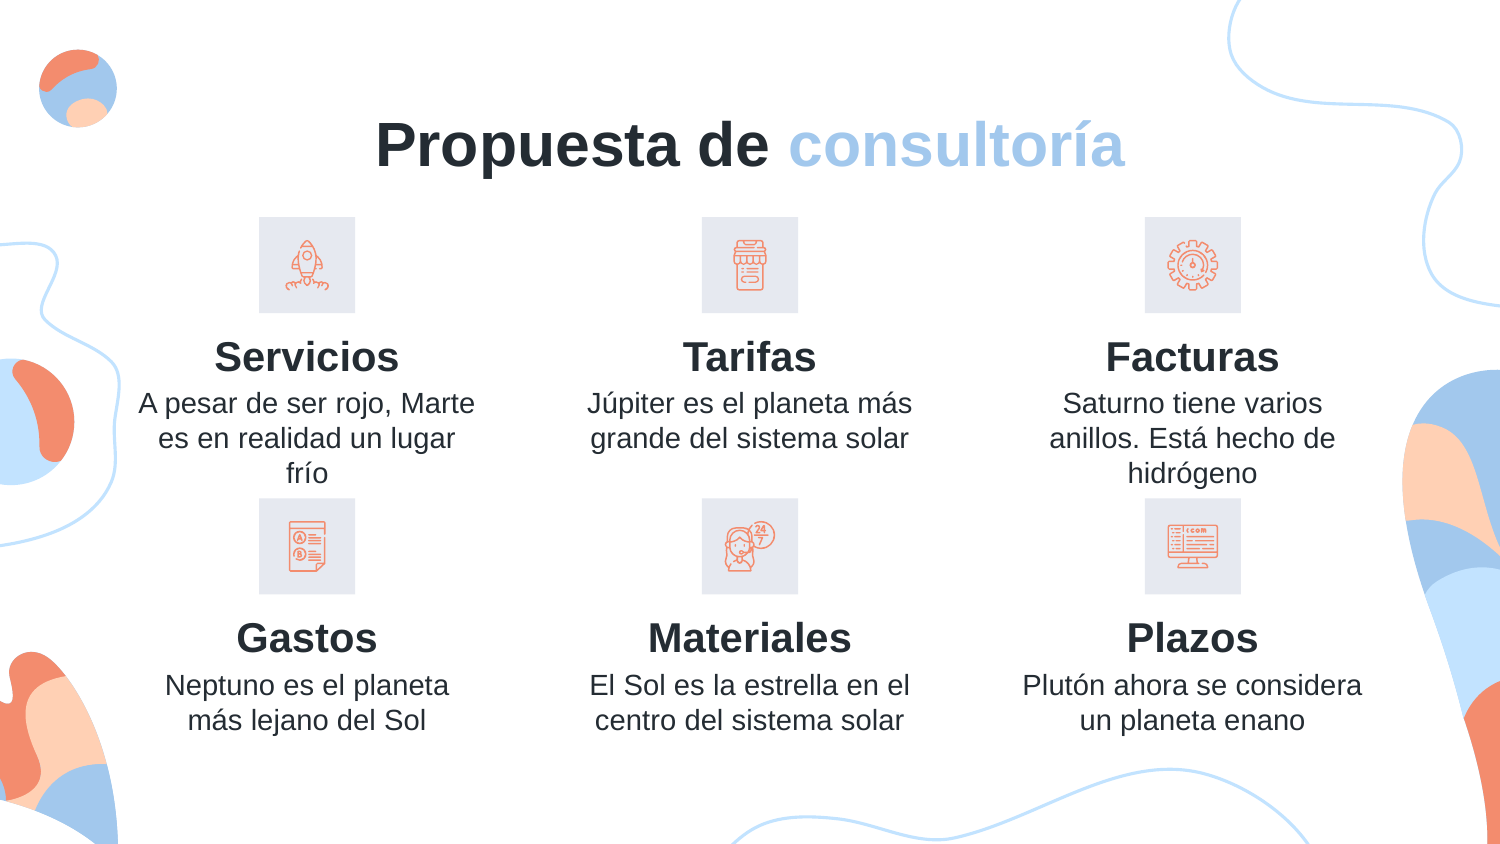

Propuesta de consultoría

# Servicios
Tarifas
Facturas
A pesar de ser rojo, Marte es en realidad un lugar frío
Júpiter es el planeta más grande del sistema solar
Saturno tiene varios anillos. Está hecho de hidrógeno

Gastos
Materiales
Plazos
Neptuno es el planeta más lejano del Sol
El Sol es la estrella en el centro del sistema solar
Plutón ahora se considera un planeta enano